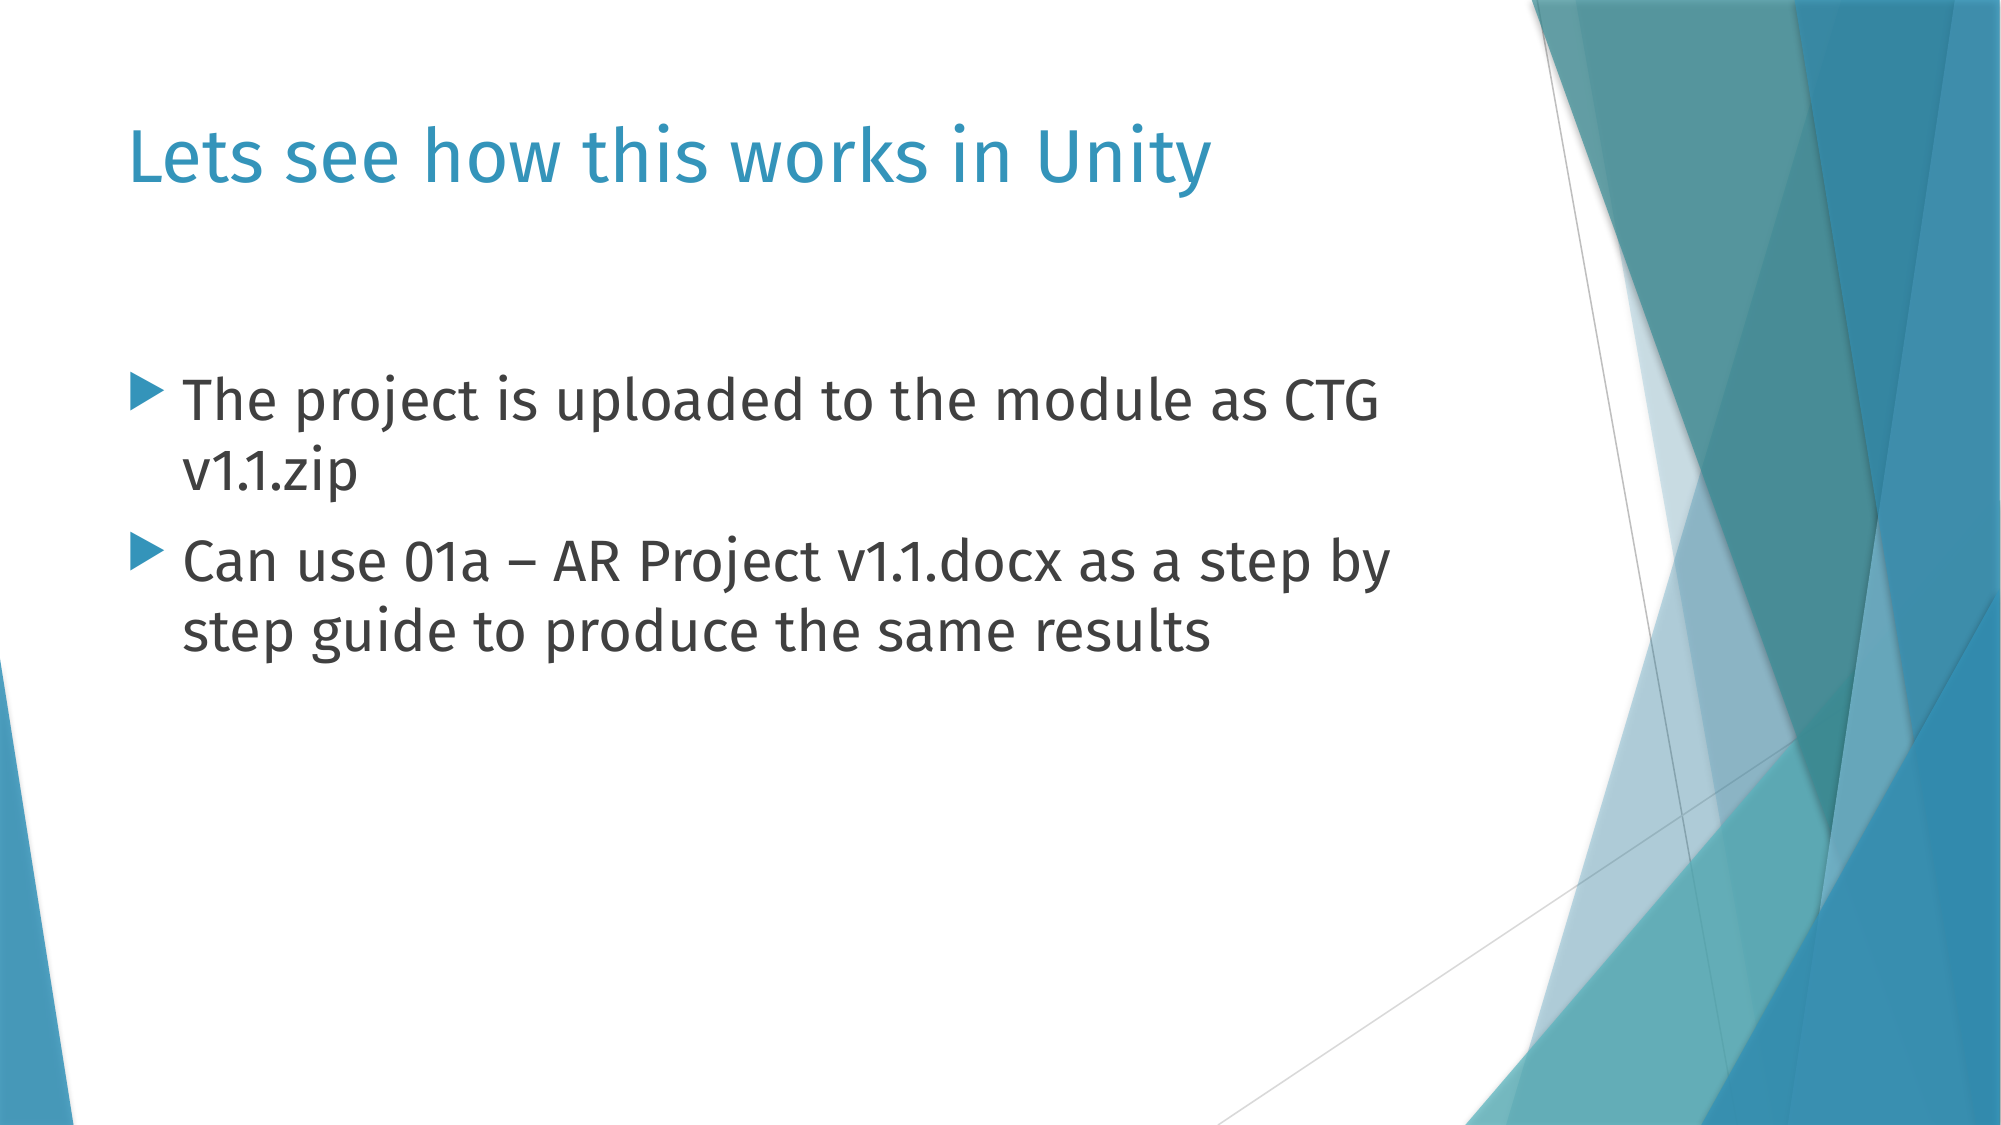

# Lets see how this works in Unity
The project is uploaded to the module as CTG v1.1.zip
Can use 01a – AR Project v1.1.docx as a step by step guide to produce the same results